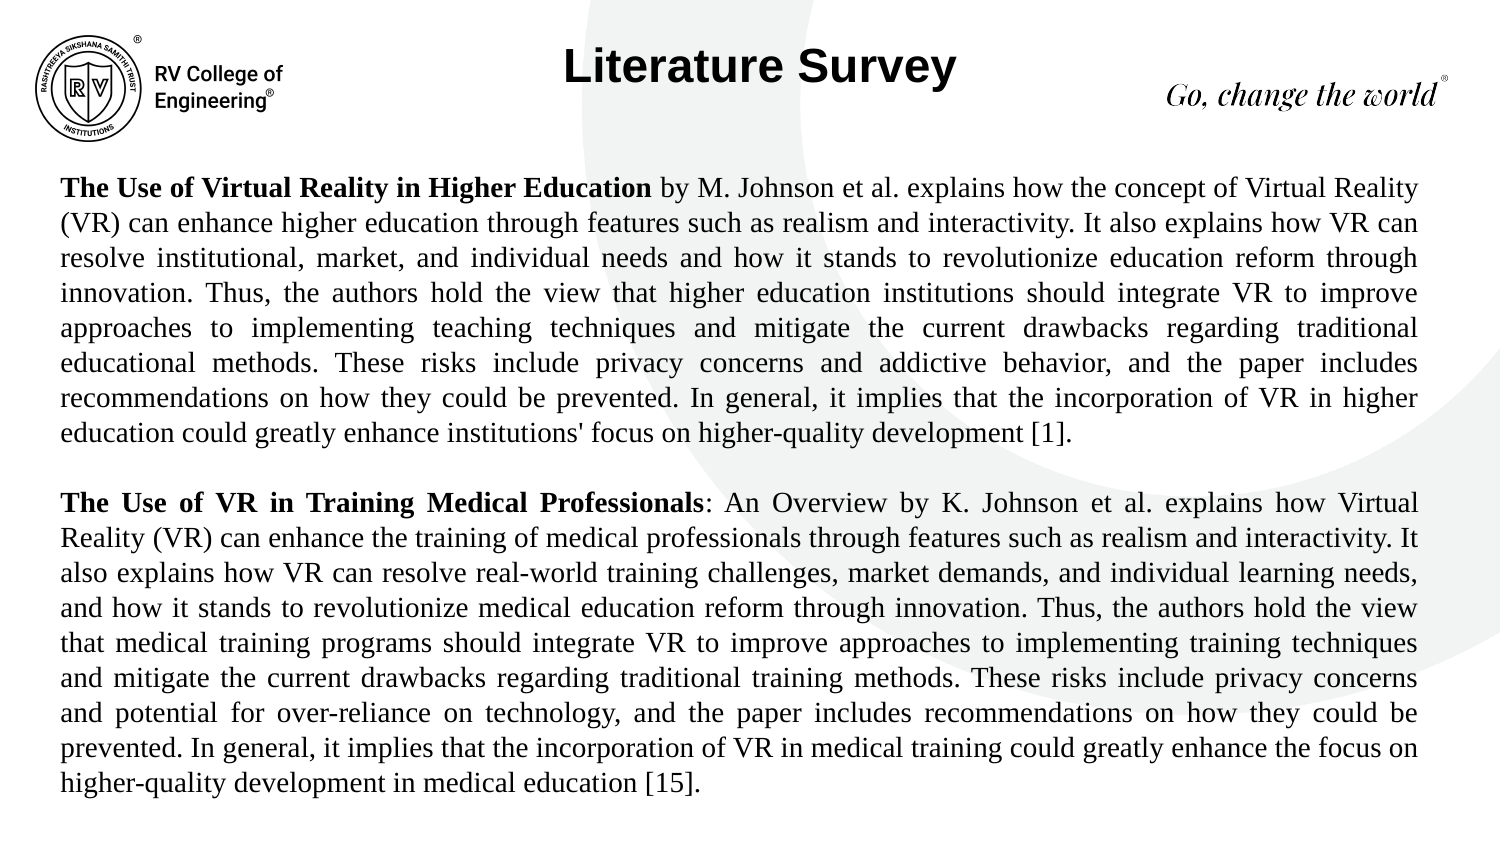

Literature Survey
The Use of Virtual Reality in Higher Education by M. Johnson et al. explains how the concept of Virtual Reality (VR) can enhance higher education through features such as realism and interactivity. It also explains how VR can resolve institutional, market, and individual needs and how it stands to revolutionize education reform through innovation. Thus, the authors hold the view that higher education institutions should integrate VR to improve approaches to implementing teaching techniques and mitigate the current drawbacks regarding traditional educational methods. These risks include privacy concerns and addictive behavior, and the paper includes recommendations on how they could be prevented. In general, it implies that the incorporation of VR in higher education could greatly enhance institutions' focus on higher-quality development [1].

The Use of VR in Training Medical Professionals: An Overview by K. Johnson et al. explains how Virtual Reality (VR) can enhance the training of medical professionals through features such as realism and interactivity. It also explains how VR can resolve real-world training challenges, market demands, and individual learning needs, and how it stands to revolutionize medical education reform through innovation. Thus, the authors hold the view that medical training programs should integrate VR to improve approaches to implementing training techniques and mitigate the current drawbacks regarding traditional training methods. These risks include privacy concerns and potential for over-reliance on technology, and the paper includes recommendations on how they could be prevented. In general, it implies that the incorporation of VR in medical training could greatly enhance the focus on higher-quality development in medical education [15].